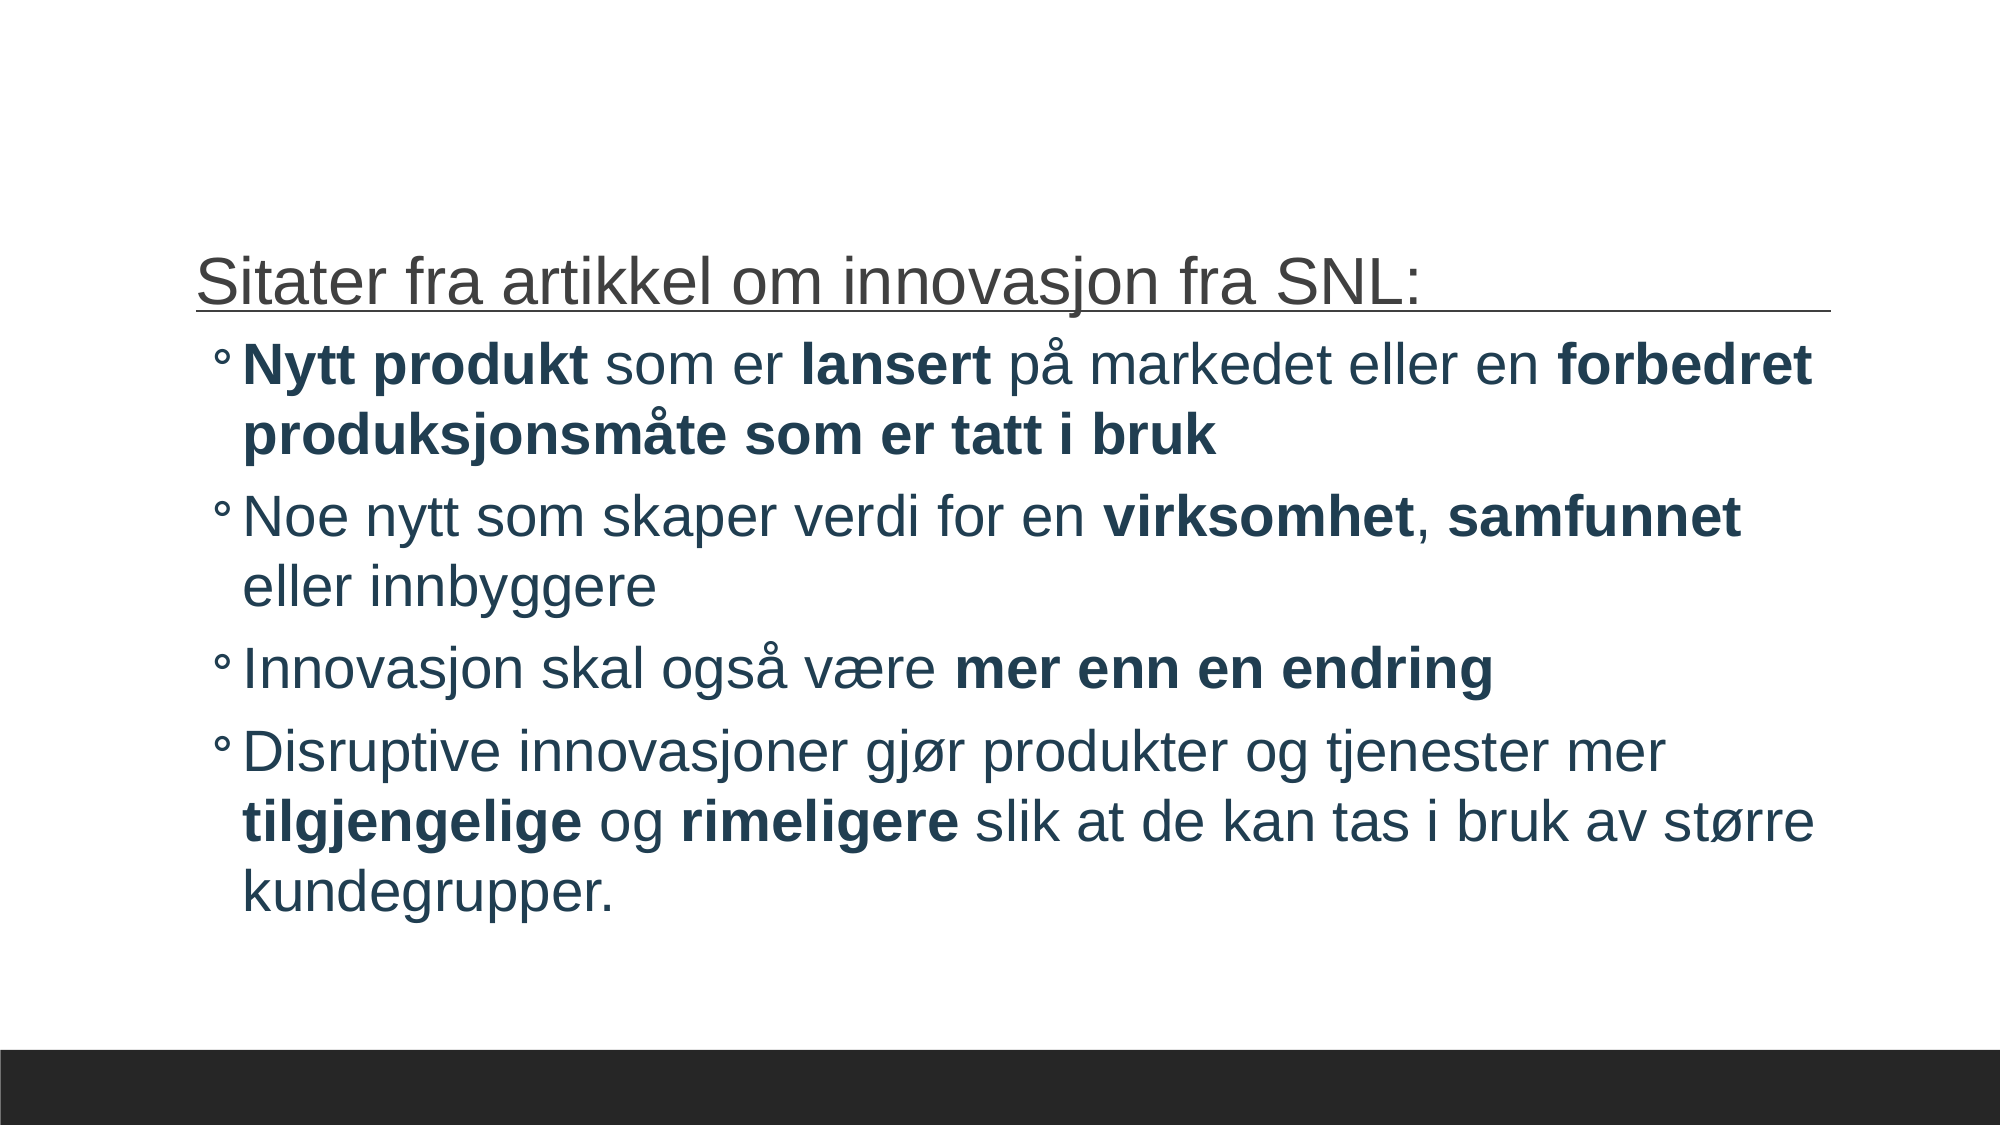

Sitater fra artikkel om innovasjon fra SNL:
Nytt produkt som er lansert på markedet eller en forbedret produksjonsmåte som er tatt i bruk
Noe nytt som skaper verdi for en virksomhet, samfunnet eller innbyggere
Innovasjon skal også være mer enn en endring
Disruptive innovasjoner gjør produkter og tjenester mer tilgjengelige og rimeligere slik at de kan tas i bruk av større kundegrupper.